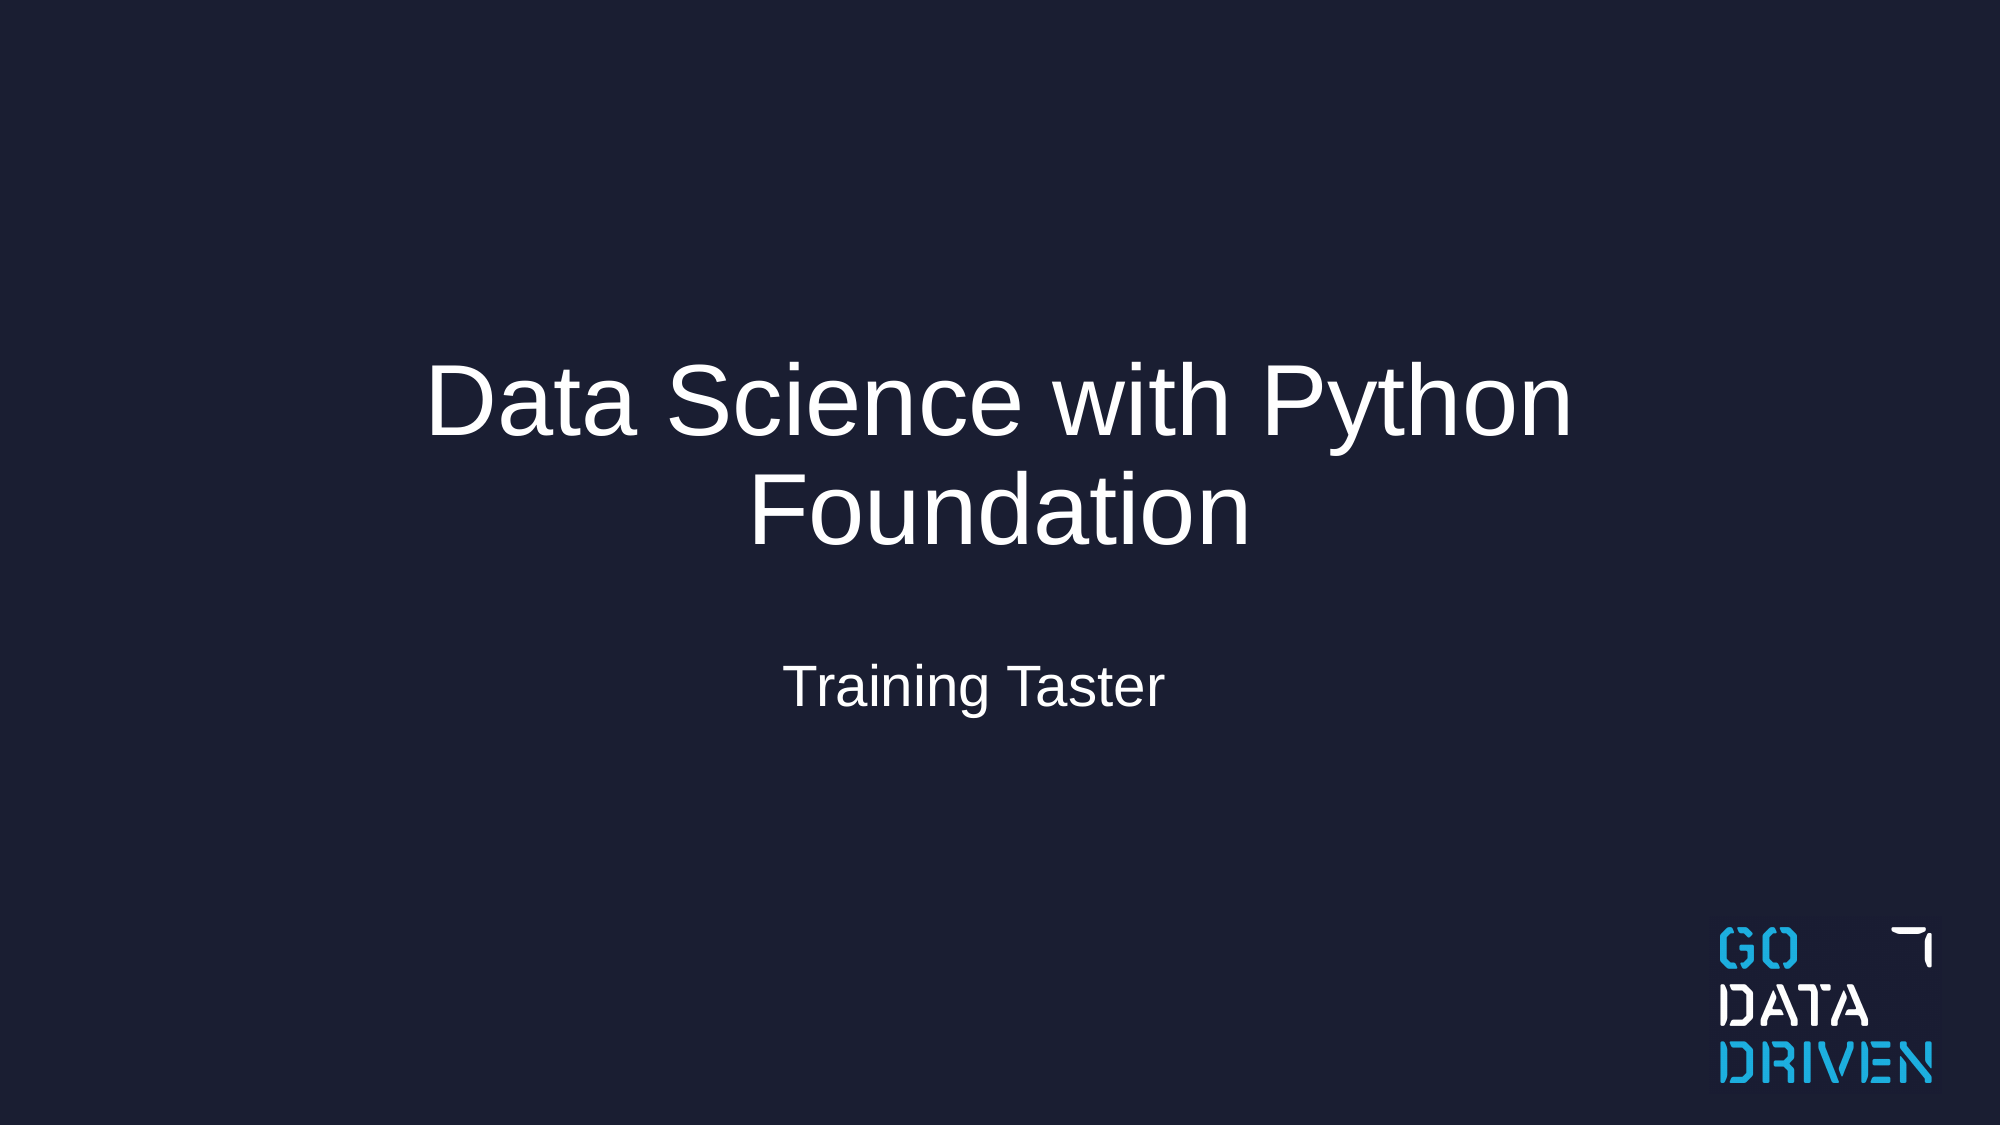

# Data Science with Python Foundation

Training Taster